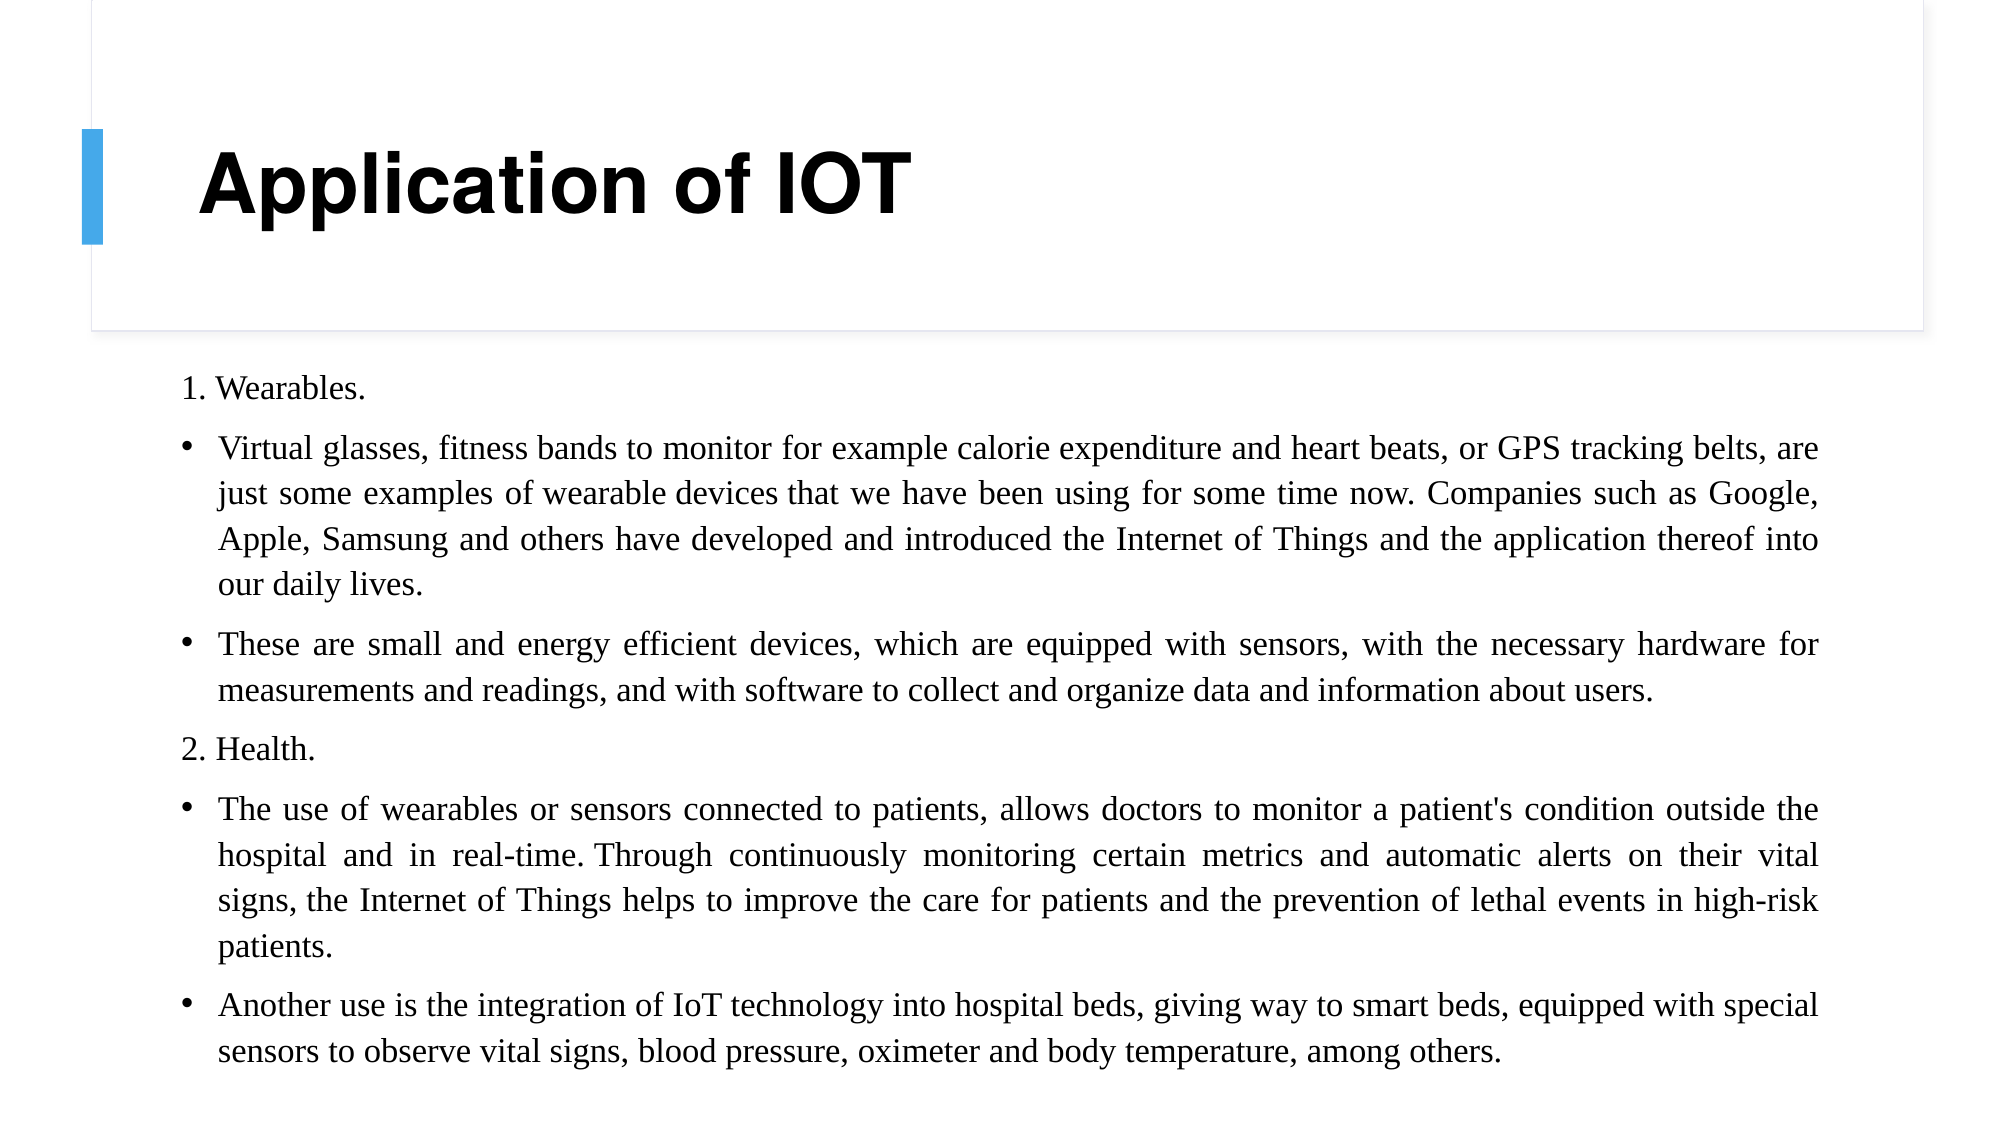

# Application of IOT
1. Wearables.
Virtual glasses, fitness bands to monitor for example calorie expenditure and heart beats, or GPS tracking belts, are just some examples of wearable devices that we have been using for some time now. Companies such as Google, Apple, Samsung and others have developed and introduced the Internet of Things and the application thereof into our daily lives.
These are small and energy efficient devices, which are equipped with sensors, with the necessary hardware for measurements and readings, and with software to collect and organize data and information about users.
2. Health.
The use of wearables or sensors connected to patients, allows doctors to monitor a patient's condition outside the hospital and in real-time. Through continuously monitoring certain metrics and automatic alerts on their vital signs, the Internet of Things helps to improve the care for patients and the prevention of lethal events in high-risk patients.
Another use is the integration of IoT technology into hospital beds, giving way to smart beds, equipped with special sensors to observe vital signs, blood pressure, oximeter and body temperature, among others.